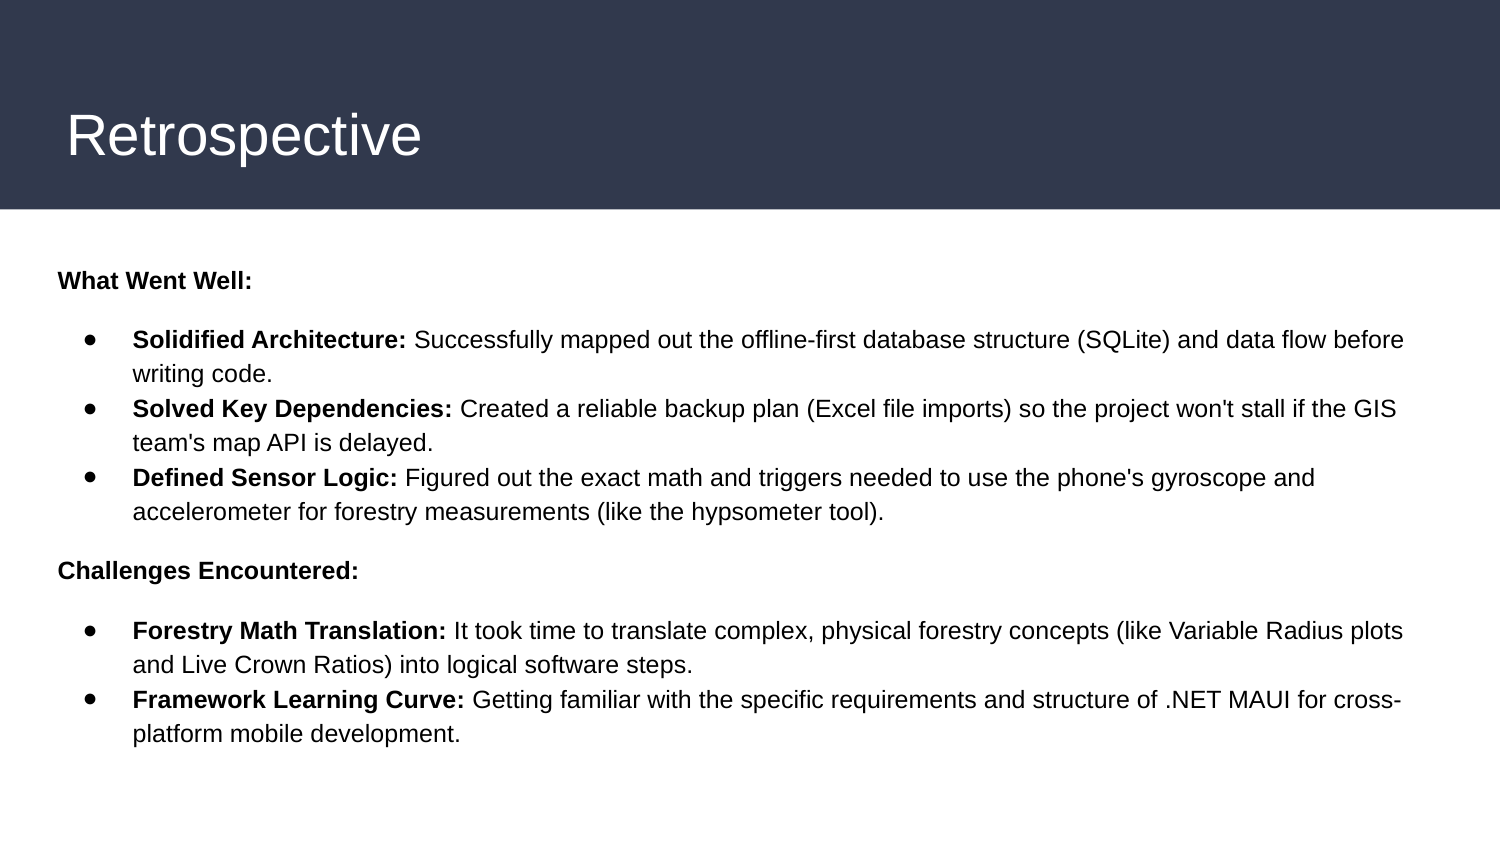

# Retrospective
What Went Well:
Solidified Architecture: Successfully mapped out the offline-first database structure (SQLite) and data flow before writing code.
Solved Key Dependencies: Created a reliable backup plan (Excel file imports) so the project won't stall if the GIS team's map API is delayed.
Defined Sensor Logic: Figured out the exact math and triggers needed to use the phone's gyroscope and accelerometer for forestry measurements (like the hypsometer tool).
Challenges Encountered:
Forestry Math Translation: It took time to translate complex, physical forestry concepts (like Variable Radius plots and Live Crown Ratios) into logical software steps.
Framework Learning Curve: Getting familiar with the specific requirements and structure of .NET MAUI for cross-platform mobile development.